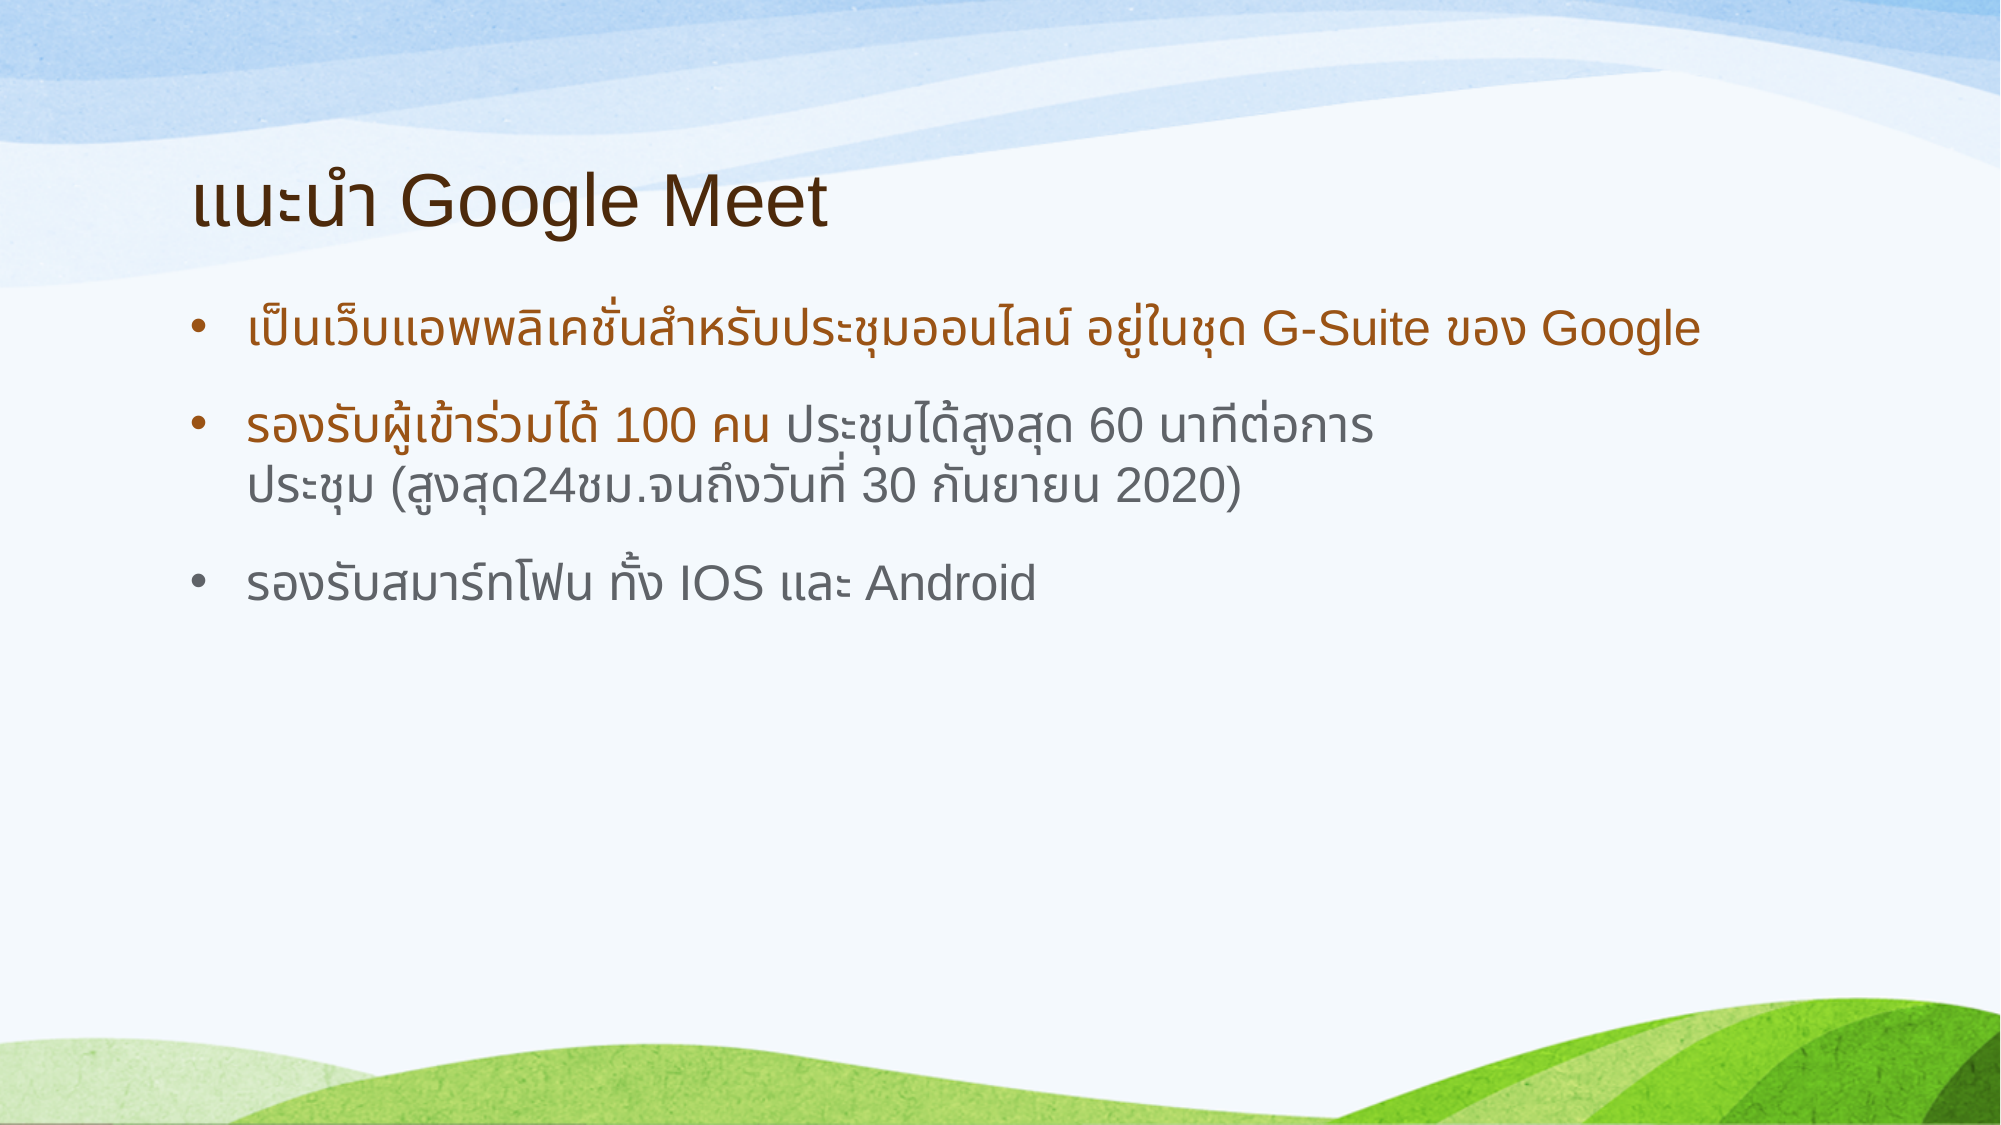

# แนะนำ Google Meet
เป็นเว็บแอพพลิเคชั่นสำหรับประชุมออนไลน์ อยู่ในชุด G-Suite ของ Google
รองรับผู้เข้าร่วมได้ 100 คน ประชุมได้สูงสุด 60 นาทีต่อการประชุม (สูงสุด24ชม.จนถึงวันที่ 30 กันยายน 2020)
รองรับสมาร์ทโฟน ทั้ง IOS และ Android